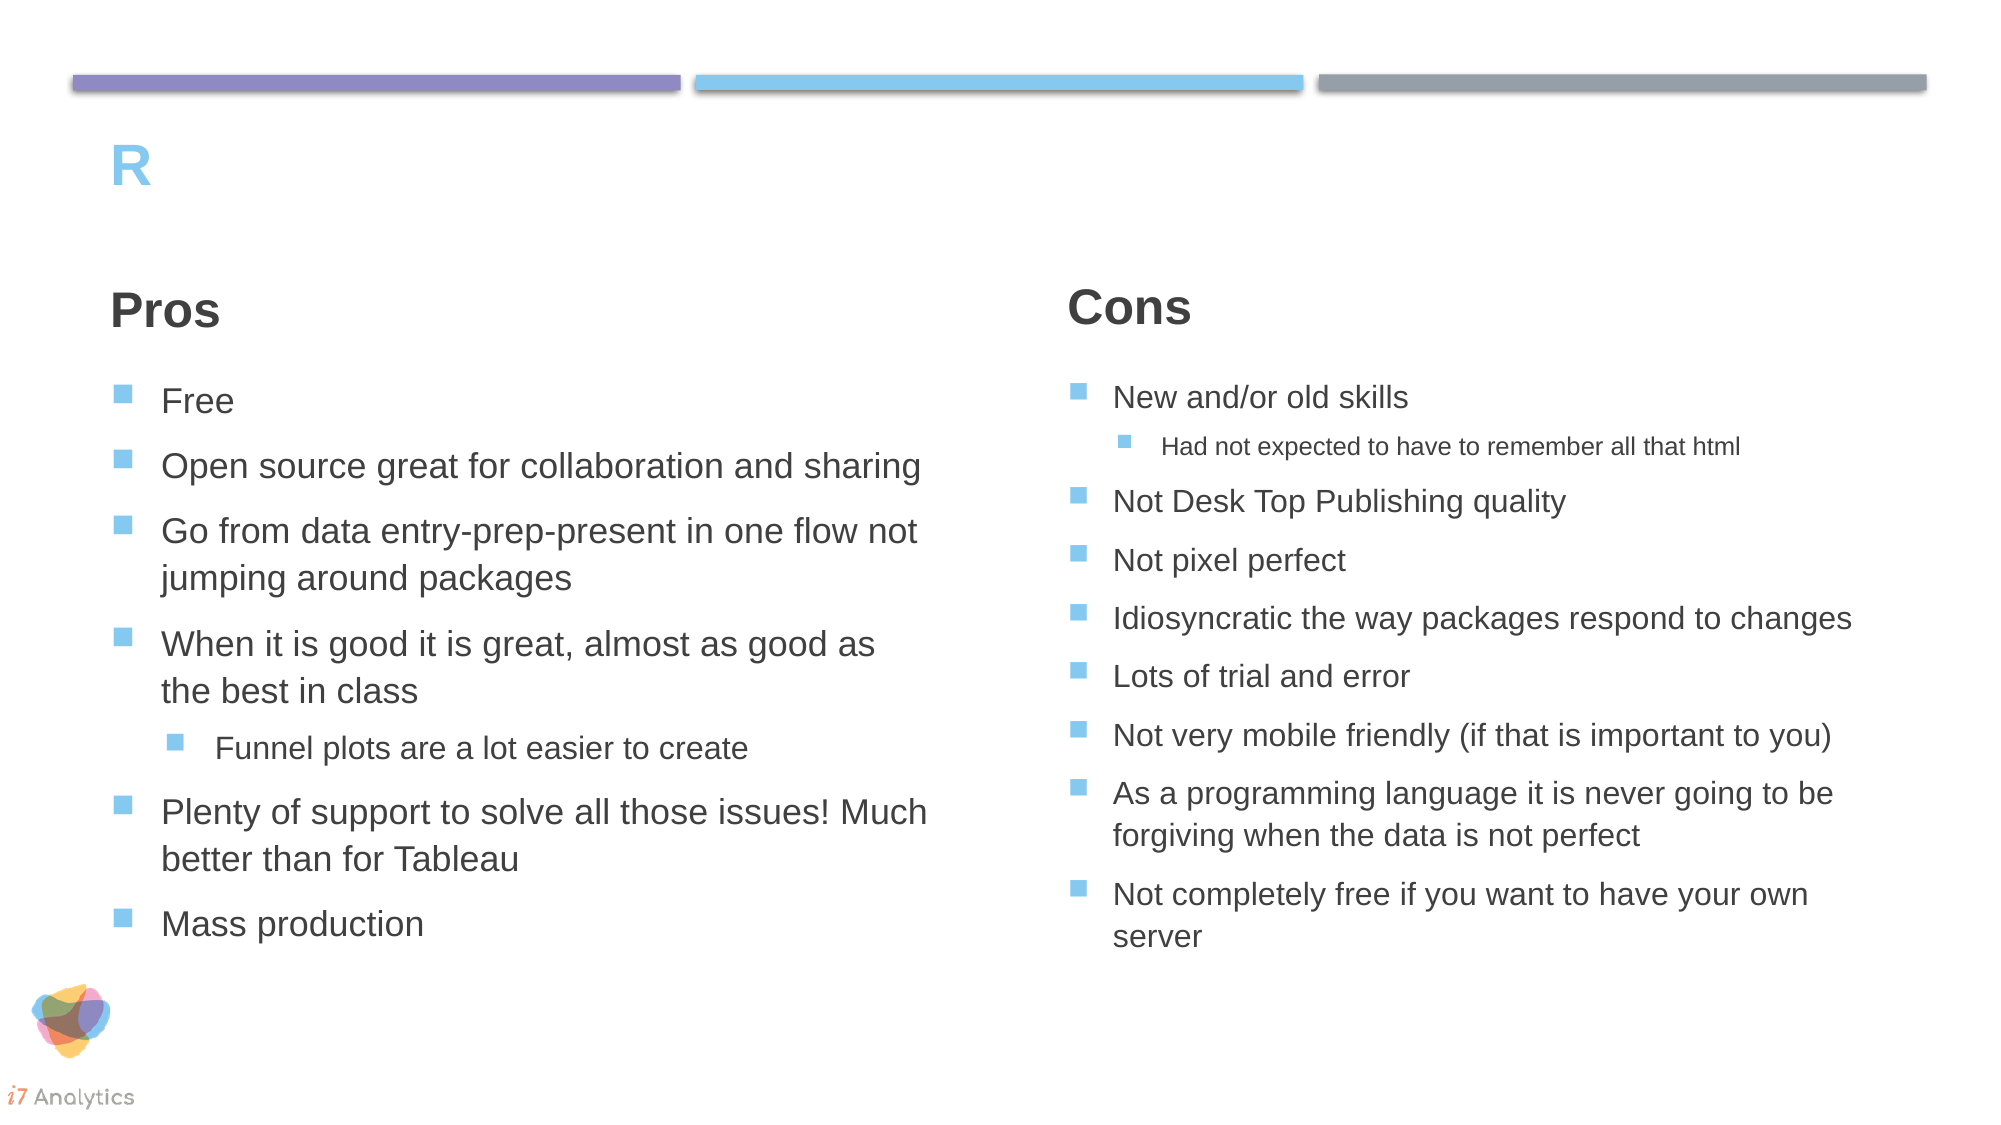

# R
Cons
Pros
Free
Open source great for collaboration and sharing
Go from data entry-prep-present in one flow not jumping around packages
When it is good it is great, almost as good as the best in class
Funnel plots are a lot easier to create
Plenty of support to solve all those issues! Much better than for Tableau
Mass production
New and/or old skills
Had not expected to have to remember all that html
Not Desk Top Publishing quality
Not pixel perfect
Idiosyncratic the way packages respond to changes
Lots of trial and error
Not very mobile friendly (if that is important to you)
As a programming language it is never going to be forgiving when the data is not perfect
Not completely free if you want to have your own server